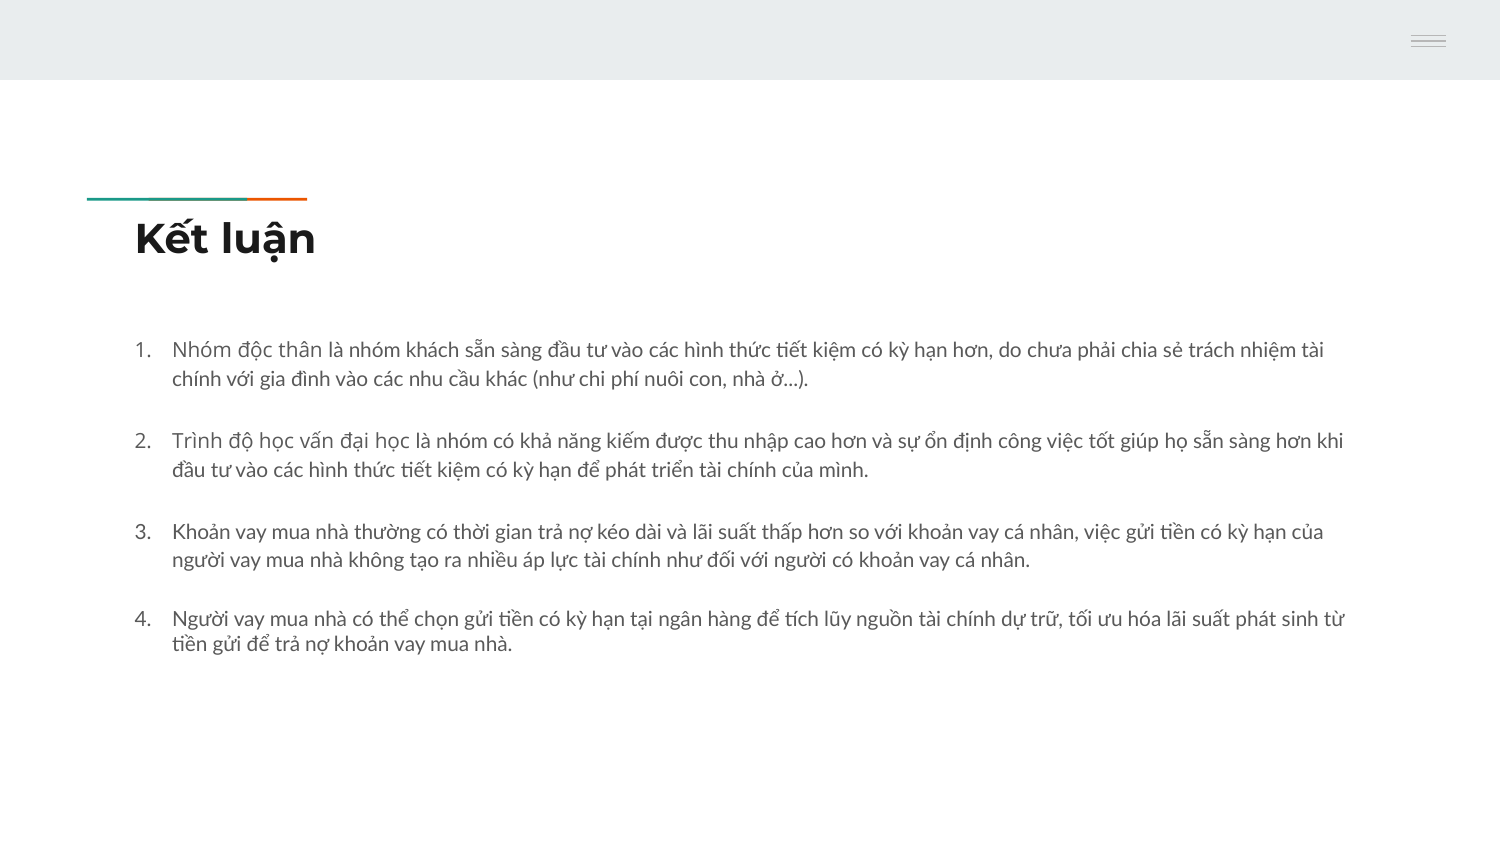

# Kết luận

Nhóm độc thân là nhóm khách sẵn sàng đầu tư vào các hình thức tiết kiệm có kỳ hạn hơn, do chưa phải chia sẻ trách nhiệm tài chính với gia đình vào các nhu cầu khác (như chi phí nuôi con, nhà ở...).
Trình độ học vấn đại học là nhóm có khả năng kiếm được thu nhập cao hơn và sự ổn định công việc tốt giúp họ sẵn sàng hơn khi đầu tư vào các hình thức tiết kiệm có kỳ hạn để phát triển tài chính của mình.
Khoản vay mua nhà thường có thời gian trả nợ kéo dài và lãi suất thấp hơn so với khoản vay cá nhân, việc gửi tiền có kỳ hạn của người vay mua nhà không tạo ra nhiều áp lực tài chính như đối với người có khoản vay cá nhân.
Người vay mua nhà có thể chọn gửi tiền có kỳ hạn tại ngân hàng để tích lũy nguồn tài chính dự trữ, tối ưu hóa lãi suất phát sinh từ tiền gửi để trả nợ khoản vay mua nhà.